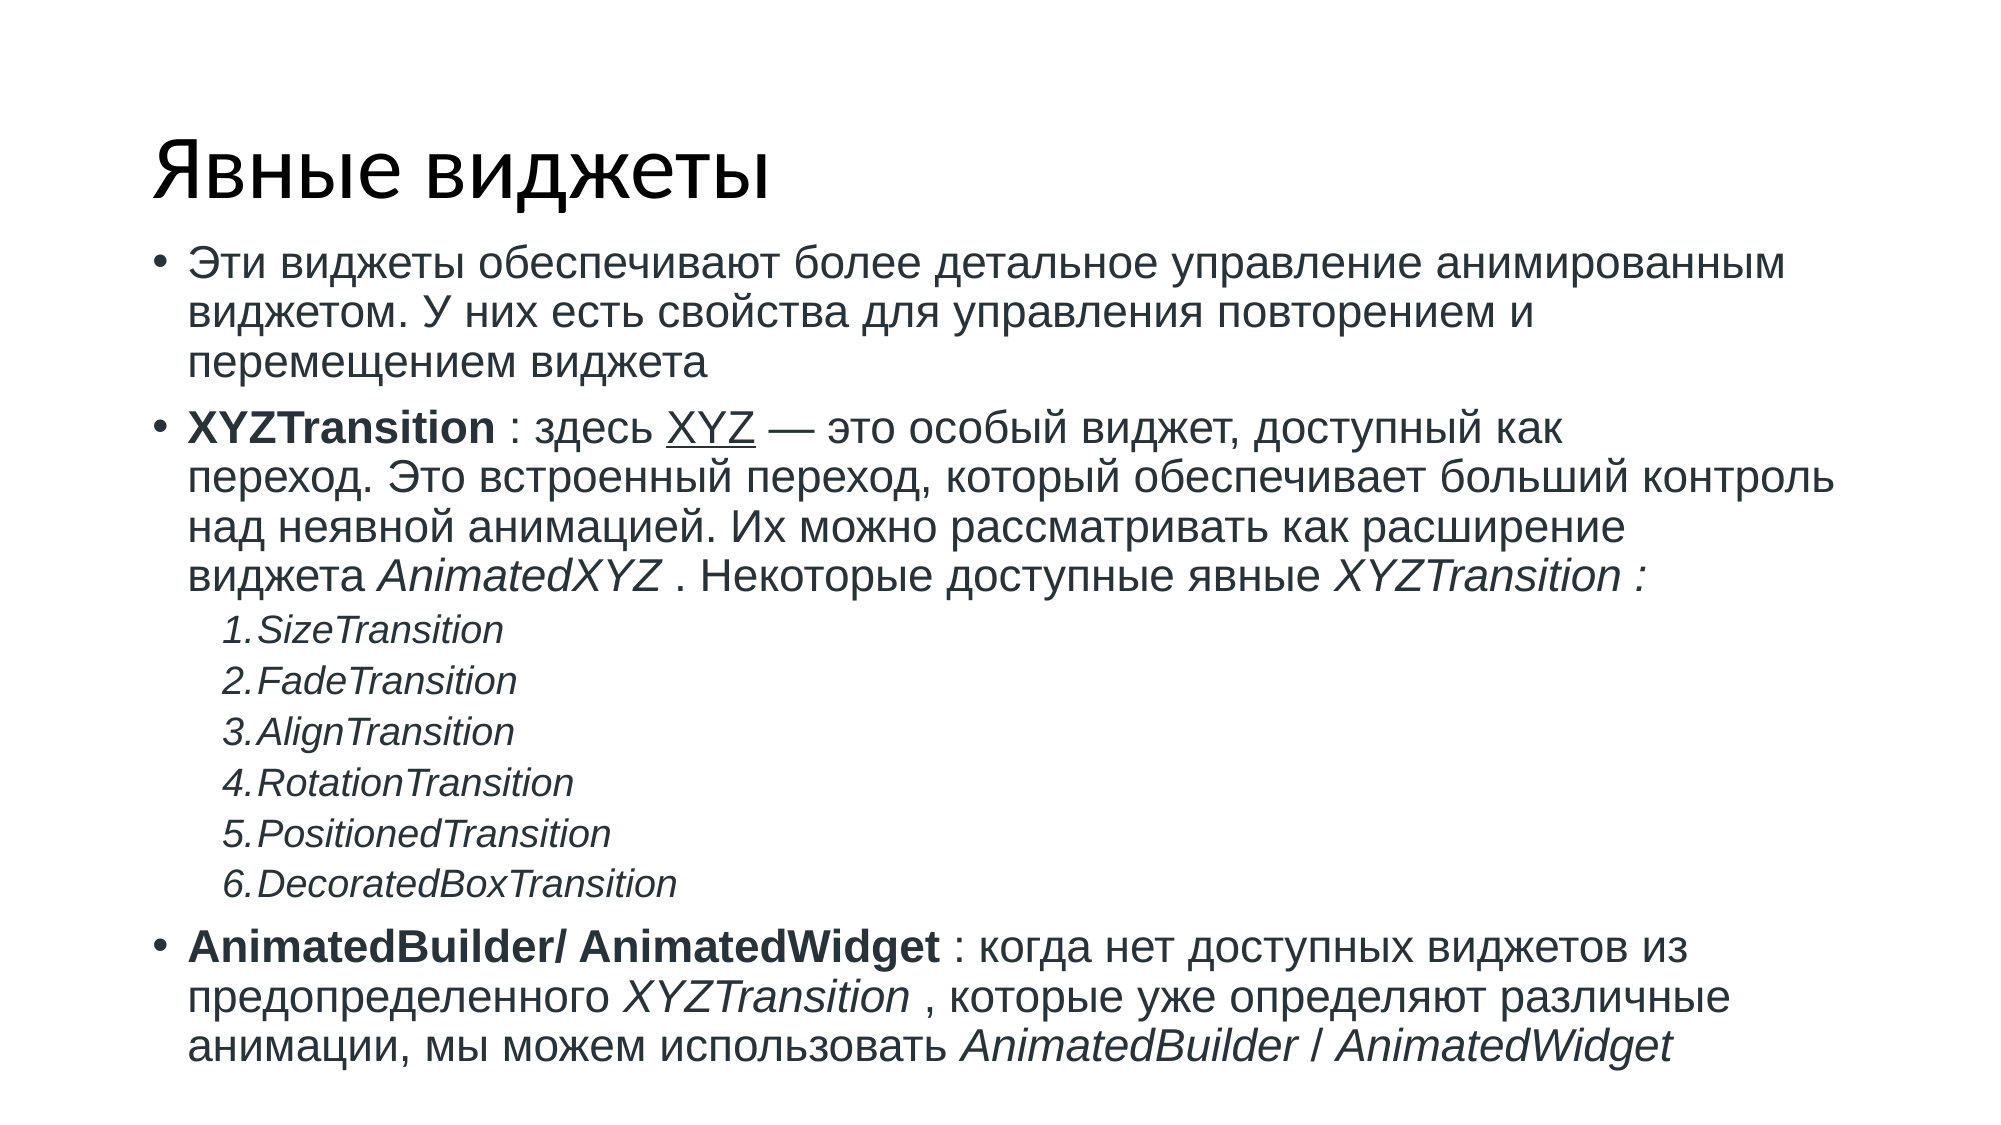

# Явные виджеты
Эти виджеты обеспечивают более детальное управление анимированным виджетом. У них есть свойства для управления повторением и перемещением виджета
XYZTransition : здесь XYZ — это особый виджет, доступный как переход. Это встроенный переход, который обеспечивает больший контроль над неявной анимацией. Их можно рассматривать как расширение виджета AnimatedXYZ . Некоторые доступные явные XYZTransition :
SizeTransition
FadeTransition
AlignTransition
RotationTransition
PositionedTransition
DecoratedBoxTransition
AnimatedBuilder/ AnimatedWidget : когда нет доступных виджетов из предопределенного XYZTransition , которые уже определяют различные анимации, мы можем использовать AnimatedBuilder / AnimatedWidget